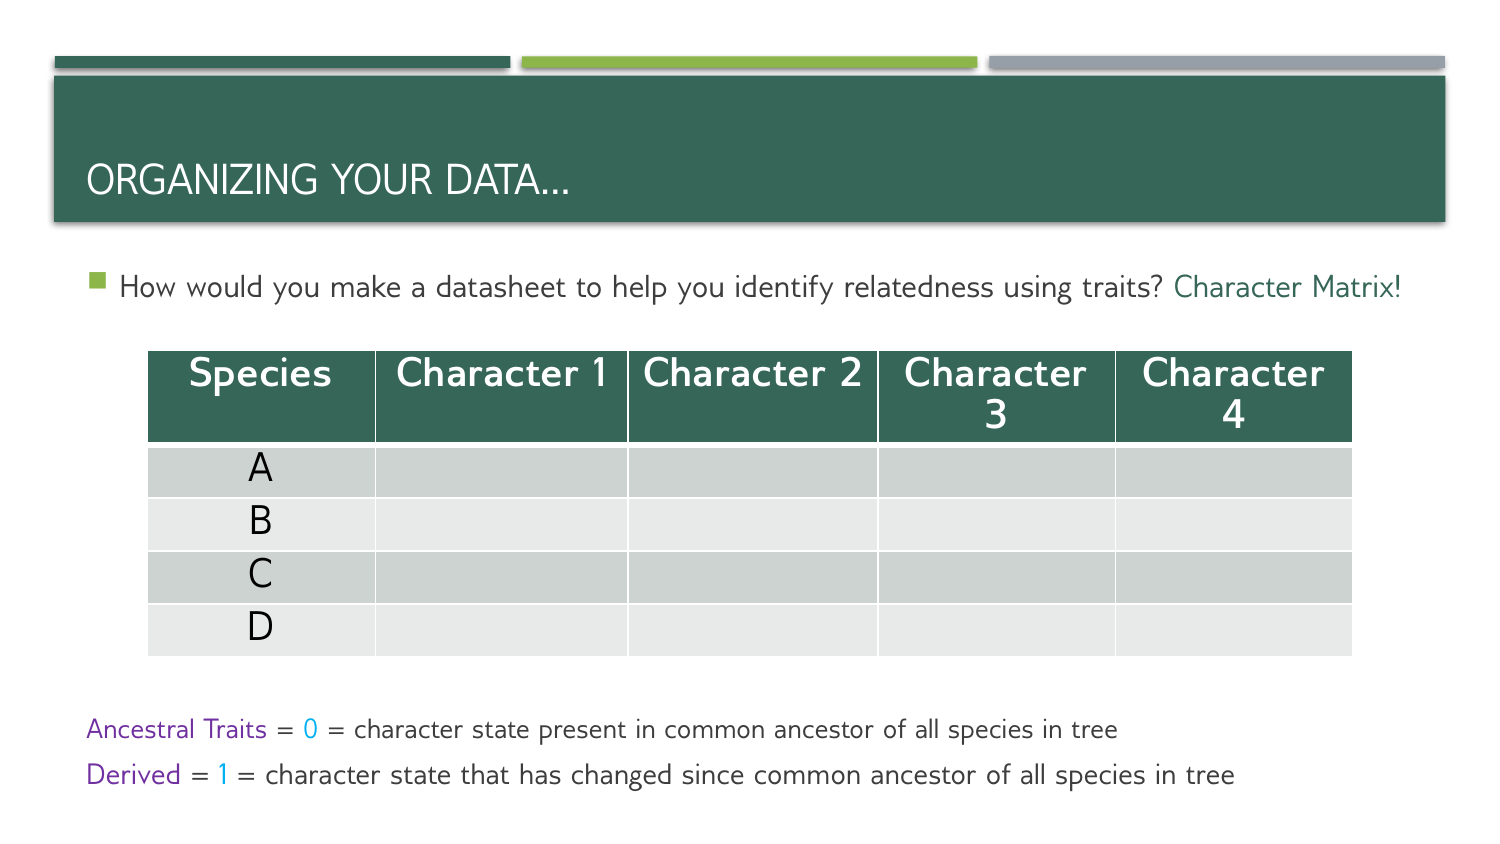

# Organizing Your Data…
How would you make a datasheet to help you identify relatedness using traits? Character Matrix!

Ancestral Traits = 0 = character state present in common ancestor of all species in tree
Derived = 1 = character state that has changed since common ancestor of all species in tree
| Species | Character 1 | Character 2 | Character 3 | Character 4 |
| --- | --- | --- | --- | --- |
| A |  |  |  |  |
| B |  |  |  |  |
| C |  |  |  |  |
| D |  |  |  |  |